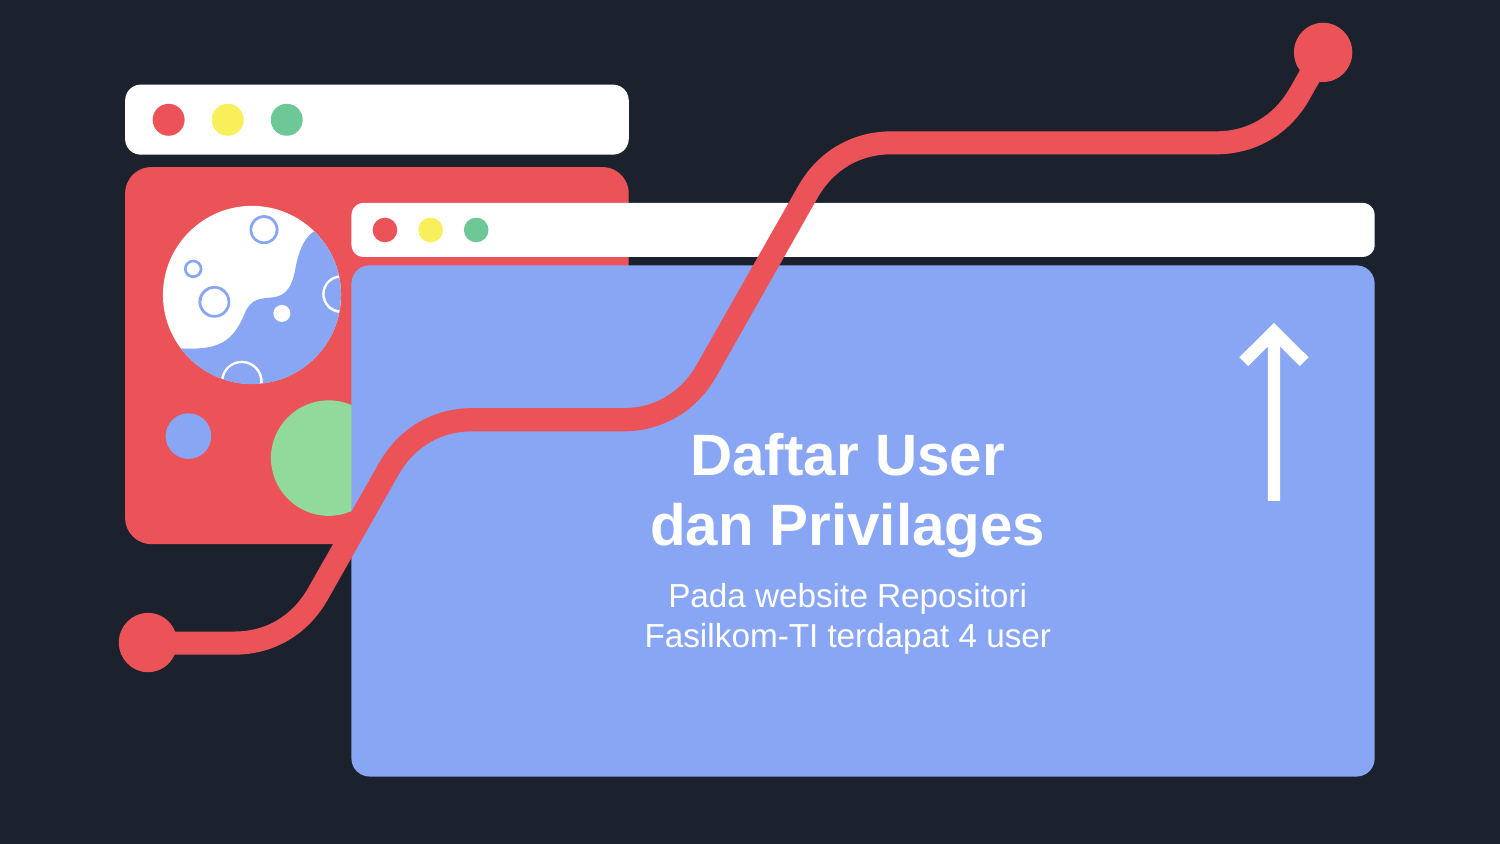

Daftar User
dan Privilages
Pada website Repositori Fasilkom-TI terdapat 4 user